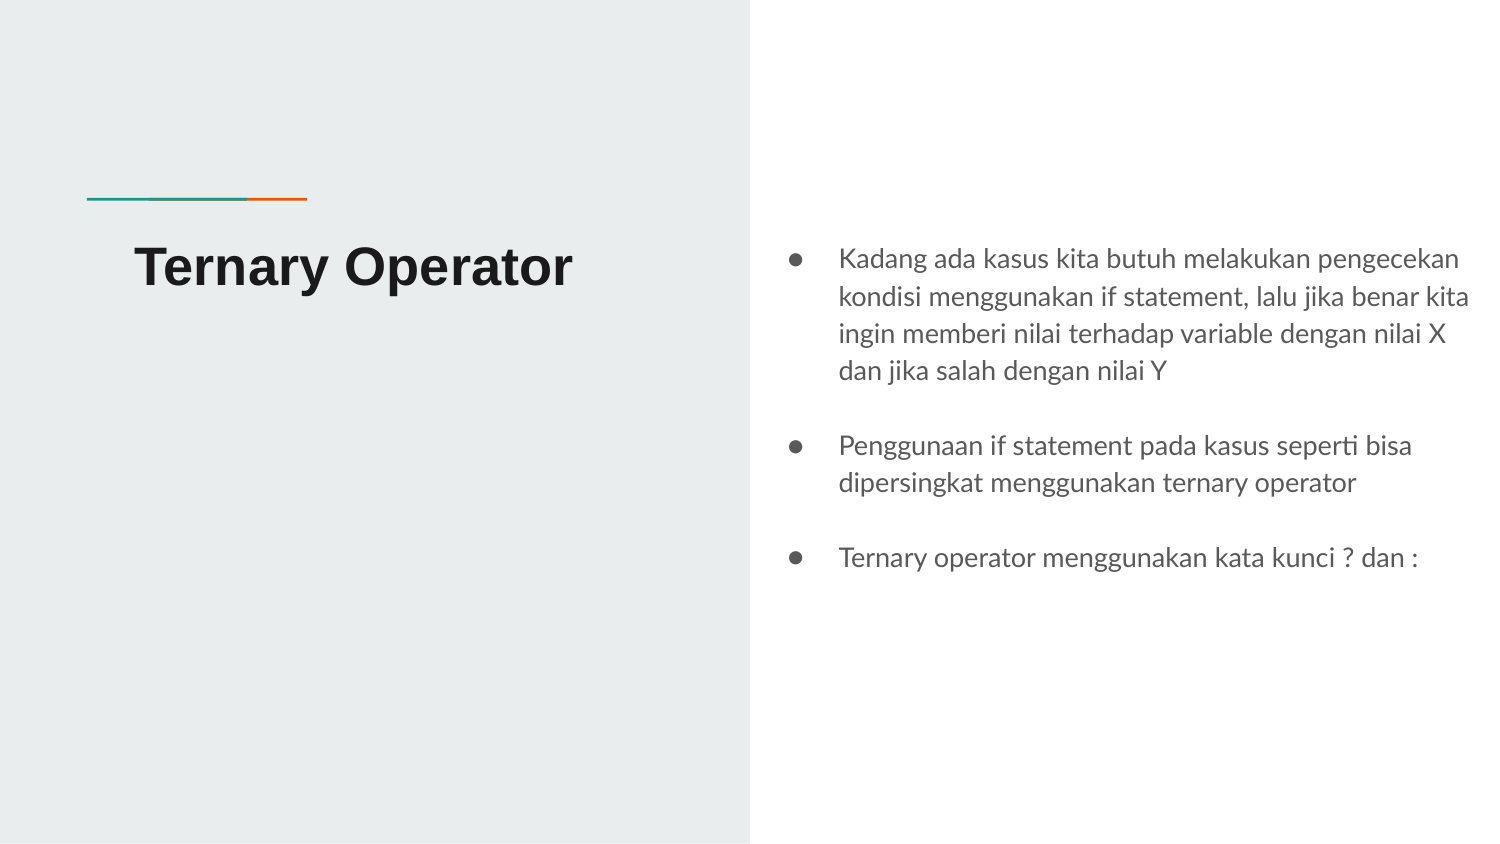

# Ternary Operator
Kadang ada kasus kita butuh melakukan pengecekan kondisi menggunakan if statement, lalu jika benar kita ingin memberi nilai terhadap variable dengan nilai X dan jika salah dengan nilai Y

Penggunaan if statement pada kasus seperti bisa dipersingkat menggunakan ternary operator

Ternary operator menggunakan kata kunci ? dan :